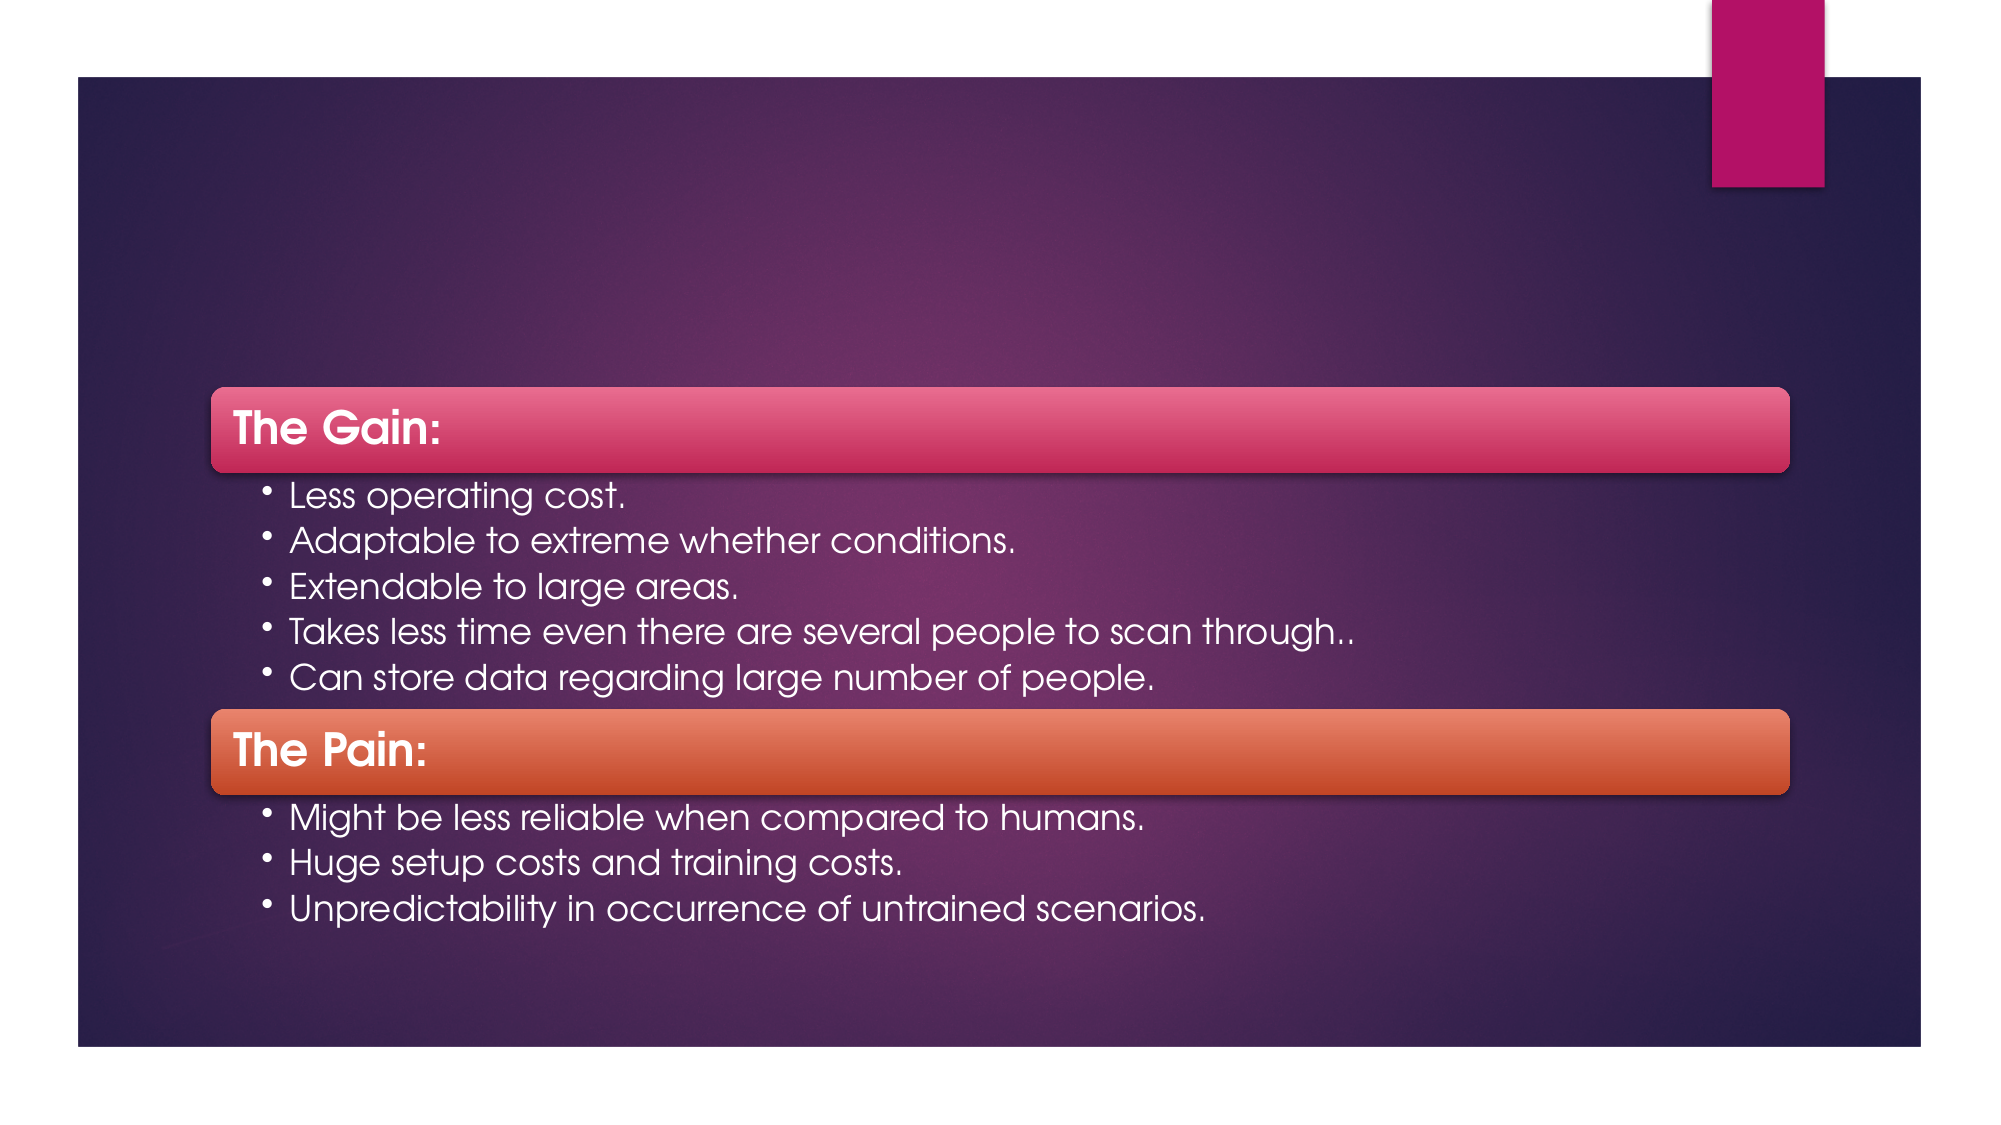

3
The Gain:
Less operating cost.
Adaptable to extreme whether conditions.
Extendable to large areas.
Takes less time even there are several people to scan through..
Can store data regarding large number of people.
The Pain:
Might be less reliable when compared to humans.
Huge setup costs and training costs.
Unpredictability in occurrence of untrained scenarios.